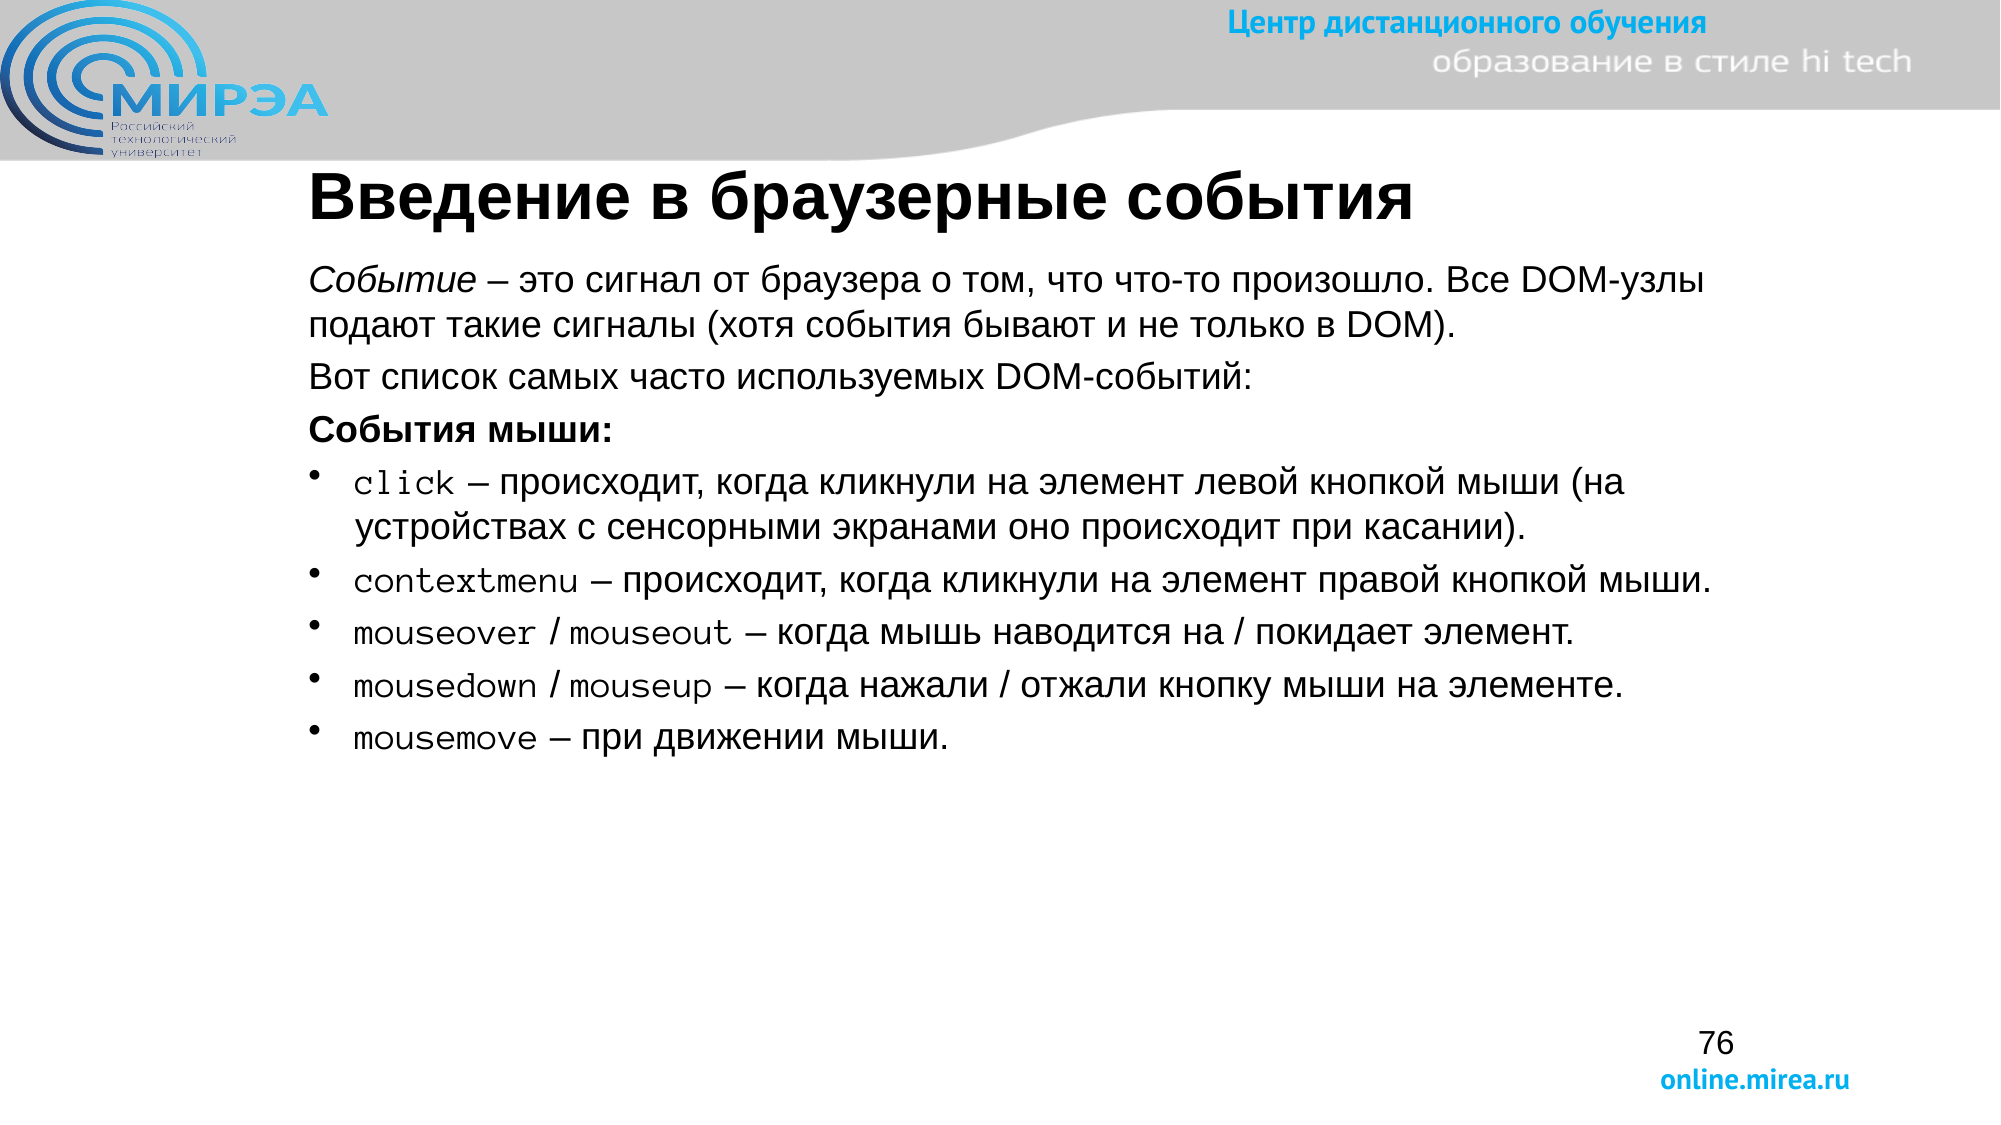

Введение в браузерные события

Событие – это сигнал от браузера о том, что что-то произошло. Все DOM-узлы подают такие сигналы (хотя события бывают и не только в DOM).
Вот список самых часто используемых DOM-событий:
События мыши:
click – происходит, когда кликнули на элемент левой кнопкой мыши (на устройствах с сенсорными экранами оно происходит при касании).
contextmenu – происходит, когда кликнули на элемент правой кнопкой мыши.
mouseover / mouseout – когда мышь наводится на / покидает элемент.
mousedown / mouseup – когда нажали / отжали кнопку мыши на элементе.
mousemove – при движении мыши.

76